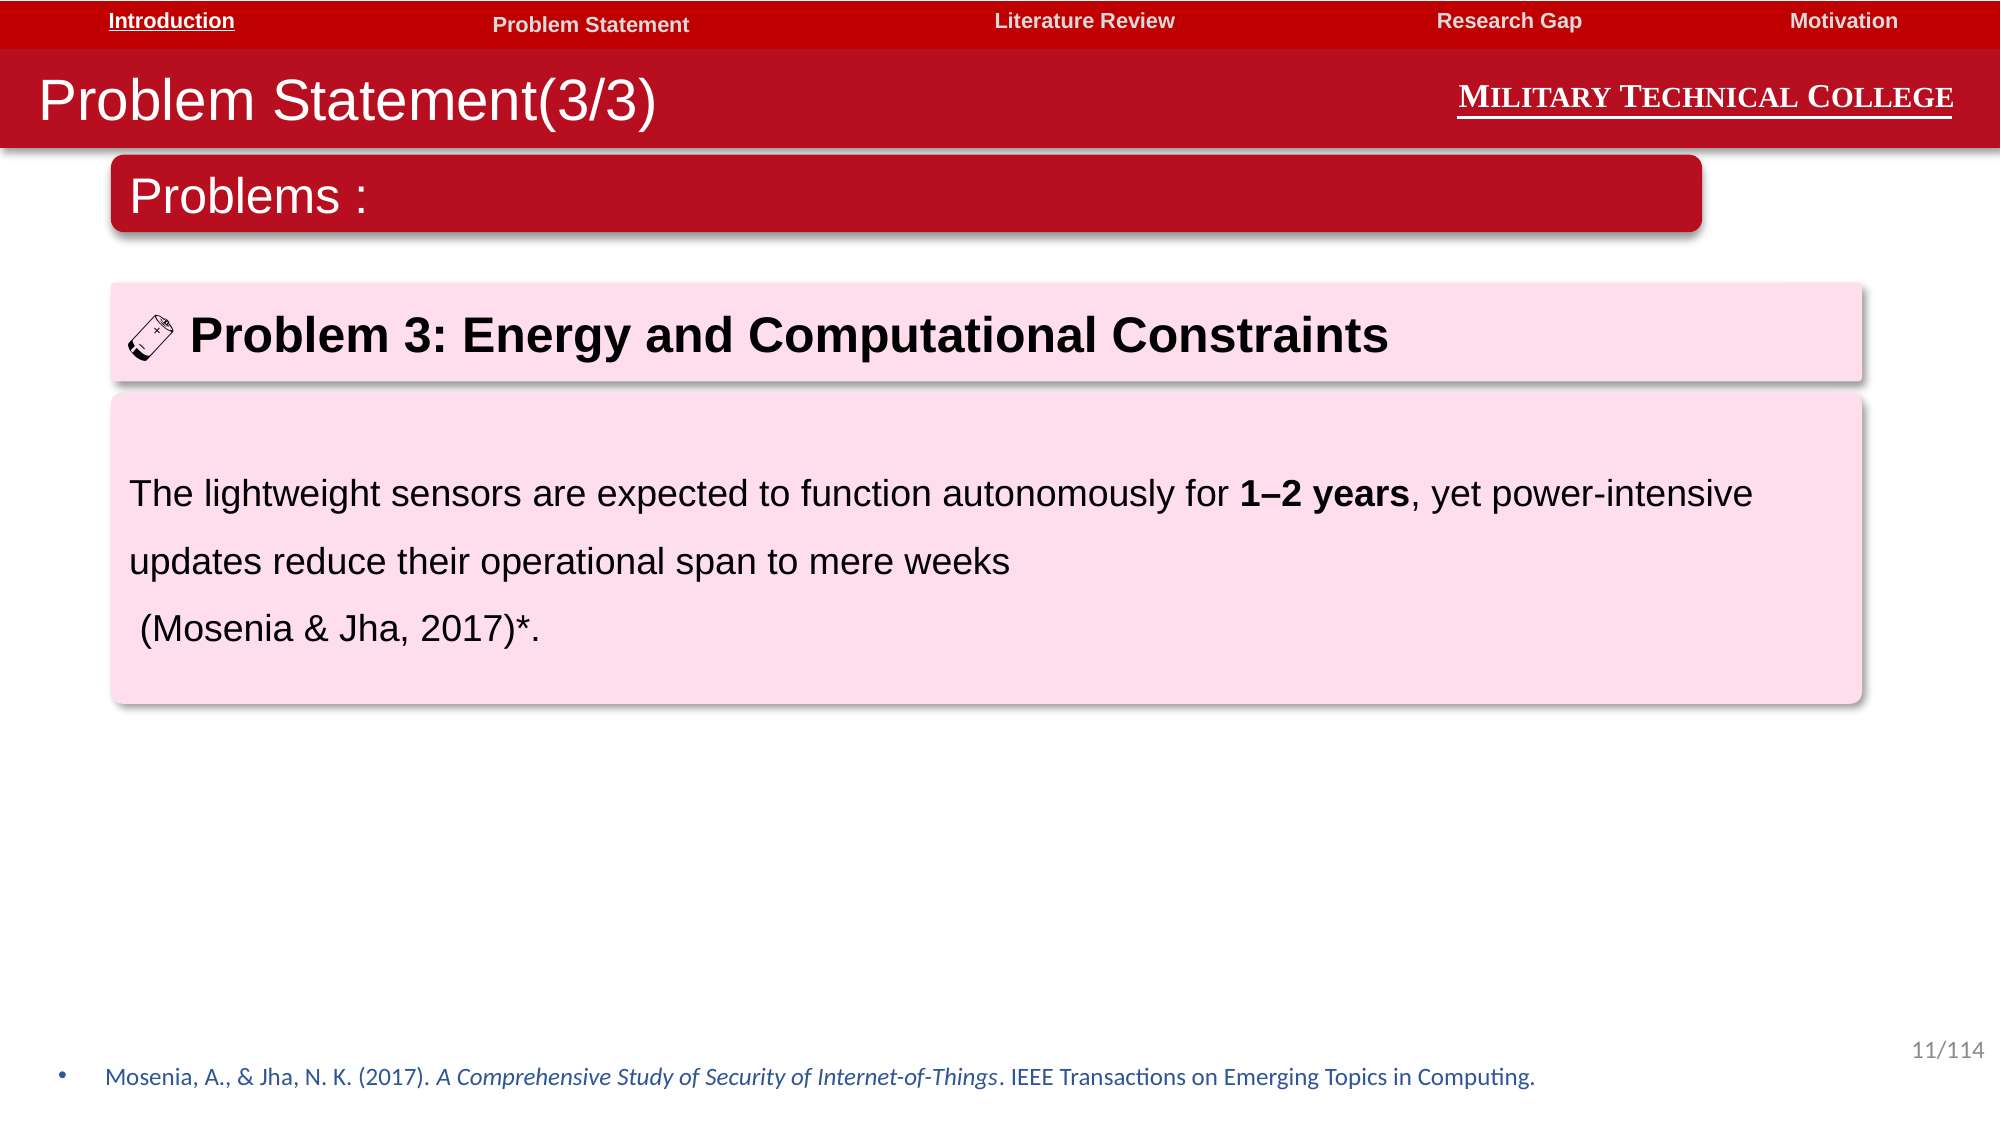

| Introduction | Problem Statement | Literature Review | Research Gap | Motivation |
| --- | --- | --- | --- | --- |

Problem Statement(3/3)
MILITARY TECHNICAL COLLEGE
Problems :
🔋 Problem 3: Energy and Computational Constraints
The lightweight sensors are expected to function autonomously for 1–2 years, yet power-intensive updates reduce their operational span to mere weeks
 (Mosenia & Jha, 2017)*.
Mosenia, A., & Jha, N. K. (2017). A Comprehensive Study of Security of Internet-of-Things. IEEE Transactions on Emerging Topics in Computing.